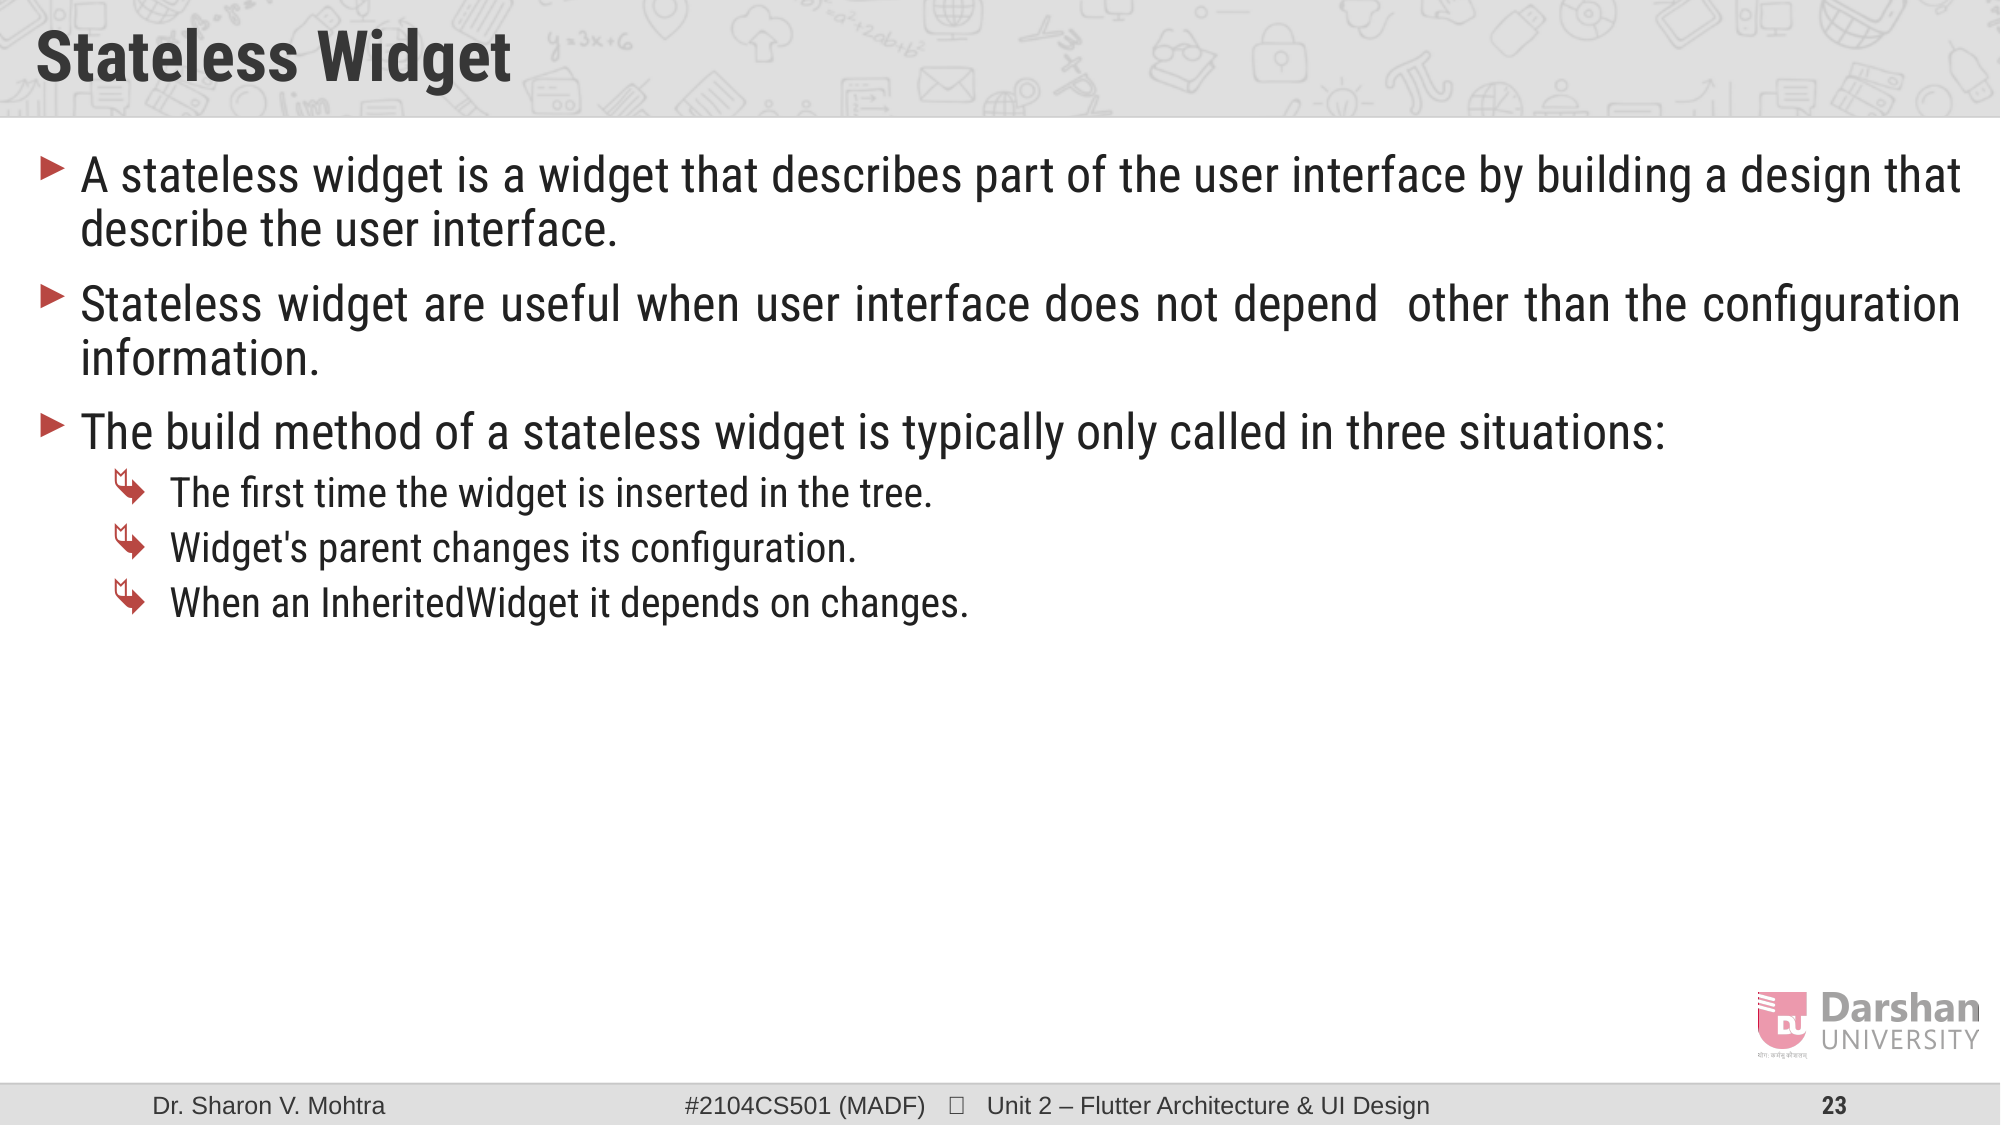

# Stateless Widget
A stateless widget is a widget that describes part of the user interface by building a design that describe the user interface.
Stateless widget are useful when user interface does not depend  other than the configuration information.
The build method of a stateless widget is typically only called in three situations:
The first time the widget is inserted in the tree.
Widget's parent changes its configuration.
When an InheritedWidget it depends on changes.